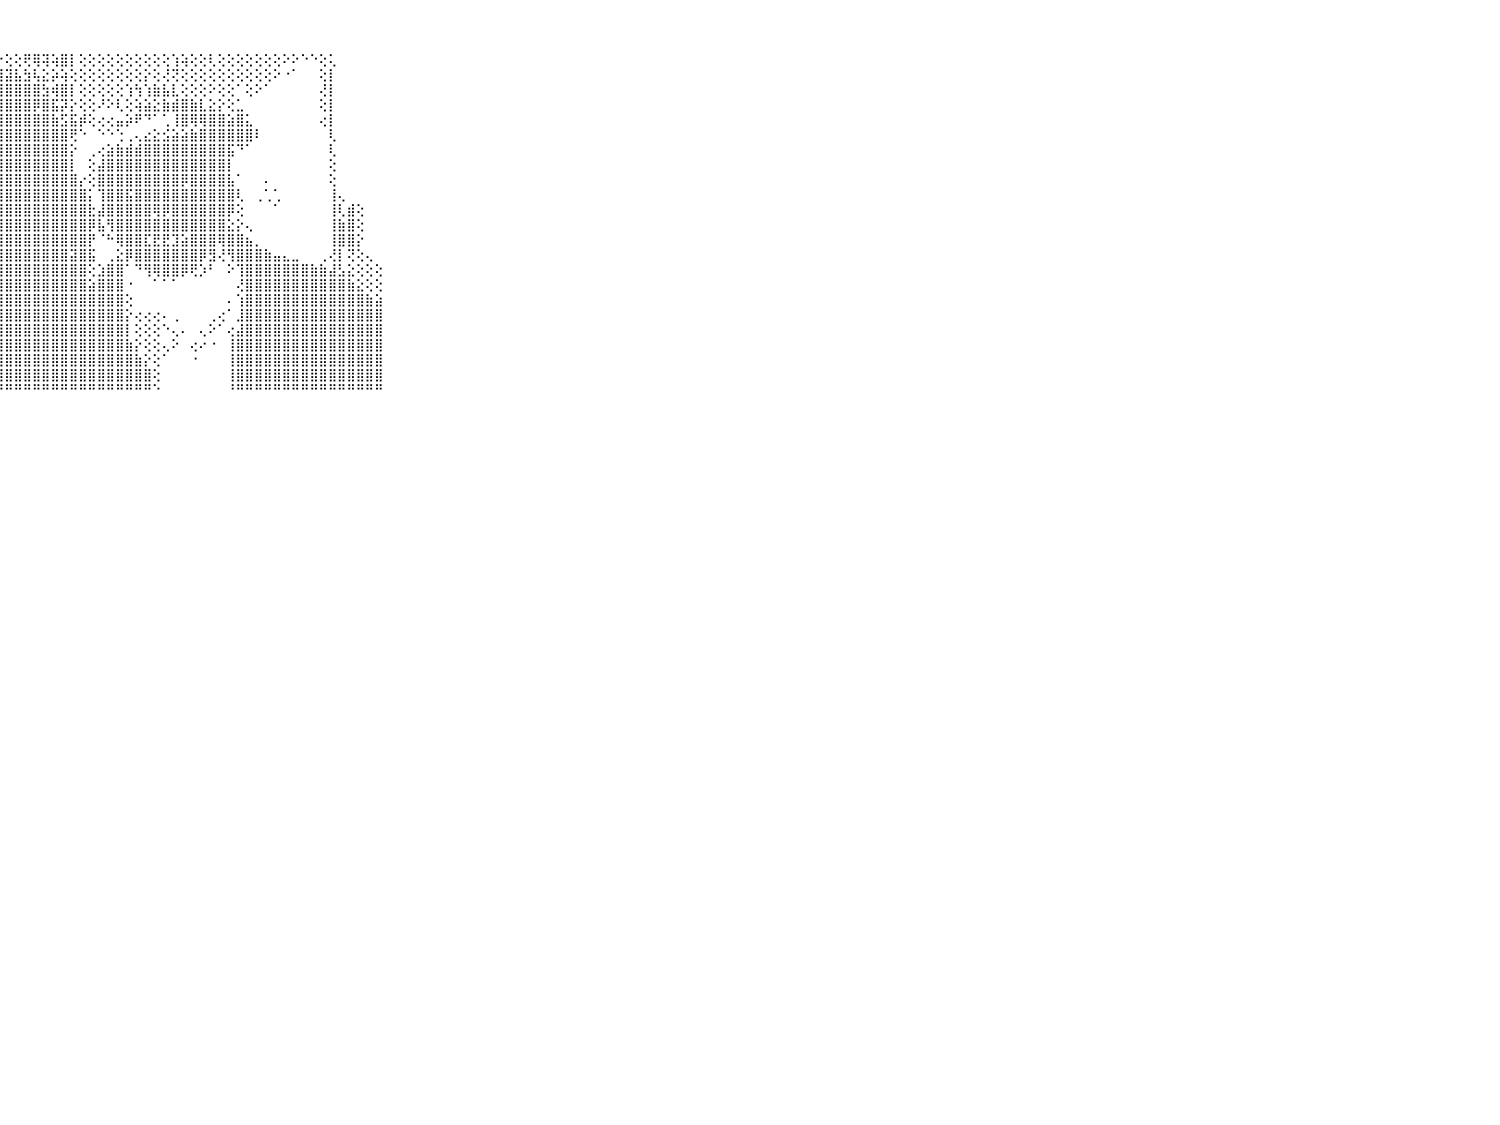

⠀⠀⠀⠀⠀⠀⠀⠀⠀⠀⠀⢕⣵⡕⢕⢕⢕⡱⢼⢝⣳⡗⢣⣼⣱⣵⣧⡕⢕⢕⢟⢿⢽⢵⣿⡇⢕⢕⢕⢕⢕⢕⢕⢕⢕⢕⢱⢵⢕⢕⢇⢕⢕⢕⢕⢕⢕⢕⠕⠕⠑⠑⢕⢅⠀⠀⠀⠀⠀⠀⠀⠀⠀⠀⠀⠀⠀⠀⠀⠀⠀
⠀⠀⠀⠀⠀⠀⠀⠀⠀⠀⠀⣾⣿⣵⣵⢕⢕⣜⣿⣿⣿⣿⣿⣿⣿⣿⣿⣿⣽⣧⣳⢧⣕⡵⢵⢕⢕⢕⢕⢕⢕⢕⢕⡕⢕⢜⢝⢕⢕⢕⢕⢕⢕⢕⢕⢕⢕⠕⠐⠁⠀⠀⢕⡇⠀⠀⠀⠀⠀⠀⠀⠀⠀⠀⠀⠀⠀⠀⠀⠀⠀
⠀⠀⠀⠀⠀⠀⠀⠀⠀⠀⠀⢿⢿⠿⢿⢿⣳⣾⣿⣿⣿⣿⣿⣿⣿⣿⣿⣿⣿⣿⣿⣿⣳⢾⣿⡇⢕⢕⢕⢕⢕⢱⢳⢱⣷⣧⣇⢕⢕⢕⠕⢕⢕⠁⢕⠕⠁⠀⠀⠀⠀⠀⢜⡇⠀⠀⠀⠀⠀⠀⠀⠀⠀⠀⠀⠀⠀⠀⠀⠀⠀
⠀⠀⠀⠀⠀⠀⠀⠀⠀⠀⠀⠀⠀⠀⠀⠀⠘⢹⢿⣿⣿⣿⣿⣿⣿⣿⣿⣿⣿⣿⣿⡿⣿⣯⡽⡕⢕⢕⠜⠕⢇⢕⢵⣵⣕⣷⣾⣿⣷⣇⣕⡕⢕⣁⠀⠀⠀⠀⠀⠀⠀⠀⢕⡇⠀⠀⠀⠀⠀⠀⠀⠀⠀⠀⠀⠀⠀⠀⠀⠀⠀
⠀⠀⠀⠀⠀⠀⠀⠀⠀⠀⠀⠀⠀⠀⢀⢀⠀⠀⠁⢝⣿⣿⣿⣿⣿⣿⣿⣿⣿⣿⣿⣿⣿⣷⣫⣯⡾⢕⢔⢔⣤⡵⠟⠙⠁⢁⢸⣿⢿⢿⣿⣿⣵⣿⣅⠀⠀⠀⠀⠀⠀⠀⢔⡇⠀⠀⠀⠀⠀⠀⠀⠀⠀⠀⠀⠀⠀⠀⠀⠀⠀
⠀⠀⠀⠀⠀⠀⠀⠀⠀⠀⠀⣷⣄⢁⠁⠀⠀⠀⠀⠀⠜⢻⣿⣿⣿⣿⣿⣿⣿⣿⣿⣿⣿⣿⣿⢟⠑⠀⠑⠑⢑⢀⢄⣔⣕⣪⣵⣵⣷⣿⣿⣿⣿⣿⣿⠇⠀⠀⠀⠀⠀⠀⠀⢇⠀⠀⠀⠀⠀⠀⠀⠀⠀⠀⠀⠀⠀⠀⠀⠀⠀
⠀⠀⠀⠀⠀⠀⠀⠀⠀⠀⠀⣿⣿⣷⡅⠄⢄⢀⢀⠀⠁⠕⢻⣿⣿⣿⣿⣿⣿⣿⣿⣿⣿⣿⣿⡕⠀⢀⢔⣵⣷⣾⣾⣿⣿⣿⣿⣿⣿⣿⣿⣿⣯⠙⠁⠀⠀⠀⠀⠀⠀⠀⠀⢇⠀⠀⠀⠀⠀⠀⠀⠀⠀⠀⠀⠀⠀⠀⠀⠀⠀
⠀⠀⠀⠀⠀⠀⠀⠀⠀⠀⠀⠸⣿⣿⣿⣇⢕⢕⢔⠄⢄⢄⢜⣿⣿⣿⣿⣿⣿⣿⣿⣿⣿⣿⣿⡇⠀⢕⣼⣿⣿⣿⣿⣿⣿⣿⣿⣿⣿⣿⣿⣿⡇⠀⠀⠀⠀⠀⠀⠀⠀⠀⠀⢕⠀⠀⠀⠀⠀⠀⠀⠀⠀⠀⠀⠀⠀⠀⠀⠀⠀
⠀⠀⠀⠀⠀⠀⠀⠀⠀⠀⠀⠀⢹⣿⣿⣿⡕⢕⢔⢀⢀⢑⢕⢻⣿⣿⣿⣿⣿⣿⣿⣿⣿⣿⣿⣿⡔⢕⣿⣿⣿⣿⣿⣿⣿⣿⣿⡿⣿⣿⣿⣿⣧⠁⠀⠀⠄⠀⠀⠀⠀⠀⠀⢕⠀⠀⠀⠀⠀⠀⠀⠀⠀⠀⠀⠀⠀⠀⠀⠀⠀
⠀⠀⠀⠀⠀⠀⠀⠀⠀⠀⠀⢄⢸⣿⣿⣿⣿⢕⢑⢑⠅⢕⠅⢸⣿⣿⣿⣿⣿⣿⣿⣿⣿⣿⣿⣿⣿⡅⢹⣿⣿⣯⣿⣿⣿⣿⣿⣿⣿⣿⣿⣿⣿⢇⠀⢀⢁⢁⠀⠀⠀⠀⠀⢸⢄⠀⠀⠀⠀⠀⠀⠀⠀⠀⠀⠀⠀⠀⠀⠀⠀
⠀⠀⠀⠀⠀⠀⠀⠀⠀⠀⠀⣵⣿⣿⣿⣿⣿⢕⢕⢕⢕⢕⢔⢸⣿⣿⣿⣿⣿⣿⣿⣿⣿⣿⣿⣿⣿⣗⣼⣿⣿⣿⣿⣿⢿⡿⣿⣿⣿⣿⣿⣿⡿⢕⠀⠀⠀⠁⠀⠀⠀⠀⠀⢸⢇⣾⢕⠀⠀⠀⠀⠀⠀⠀⠀⠀⠀⠀⠀⠀⠀
⠀⠀⠀⠀⠀⠀⠀⠀⠀⠀⠀⣿⣿⣿⣿⣿⣿⡕⢕⢕⢕⢕⢕⢸⣿⣿⣿⣿⣿⣿⣿⣿⣿⣿⣿⣿⣿⡿⣧⢻⣿⣿⣿⣿⣿⣿⣿⣿⣿⣿⣿⣿⣕⡕⢄⠀⠀⠀⠀⠀⠀⠀⠀⢸⣷⣿⢕⠀⠀⠀⠀⠀⠀⠀⠀⠀⠀⠀⠀⠀⠀
⠀⠀⠀⠀⠀⠀⠀⠀⠀⠀⠀⣿⣿⣿⣿⣿⣿⡇⢕⢕⢕⢕⢕⢱⣿⣿⣿⣿⣿⣿⣿⣿⣿⣿⣿⣿⣿⡟⠈⠓⢿⣿⣿⣏⣟⣟⣹⣵⣿⣿⣿⢿⣿⣿⣦⡀⠀⠀⠀⠀⠀⠀⠀⢸⣿⣿⡕⠀⠀⠀⠀⠀⠀⠀⠀⠀⠀⠀⠀⠀⠀
⠀⠀⠀⠀⠀⠀⠀⠀⠀⠀⠀⣿⣿⣿⣿⣿⣿⡕⢕⢕⢕⢕⢕⢜⣿⣿⣿⣿⣿⣿⣿⣿⣿⣿⣿⣽⣿⣯⠀⢀⣕⡿⣿⣿⣿⣿⣿⣿⣿⡿⣻⢜⢻⣿⣿⣿⣷⣤⣄⣀⠀⠀⢀⢜⡇⢝⢕⢄⠀⠀⠀⠀⠀⠀⠀⠀⠀⠀⠀⠀⠀
⠀⠀⠀⠀⠀⠀⠀⠀⠀⠀⠀⣿⣿⣿⣿⣿⣿⡇⢕⢕⢕⢕⢕⢱⣿⣿⣿⣿⣿⣿⣿⣿⣿⣿⣿⣿⣿⢕⣱⣿⣿⠁⠙⢻⢿⣿⣿⡿⢟⡱⠃⠀⠕⢹⣿⣿⣿⣿⣿⣿⣿⣷⣷⣼⣣⣕⢕⢕⢕⠀⠀⠀⠀⠀⠀⠀⠀⠀⠀⠀⠀
⠀⠀⠀⠀⠀⠀⠀⠀⠀⠀⠀⣿⣿⣿⣿⣿⡿⢕⢕⢕⢕⢕⢕⢕⣿⣿⣿⣿⣿⣿⣿⣿⣿⣿⣿⣿⣿⣵⣿⣿⣿⠐⠀⠀⠁⠁⠁⠀⠀⠀⠀⠀⠀⢜⣿⣿⣿⣿⣿⣿⣿⣿⣿⣿⣿⣷⣕⢕⢕⠀⠀⠀⠀⠀⠀⠀⠀⠀⠀⠀⠀
⠀⠀⠀⠀⠀⠀⠀⠀⠀⠀⠀⣿⣿⣿⣿⣿⡇⢕⢱⣕⢕⢱⢕⢕⣿⣿⣿⣿⣿⣿⣿⣿⣿⣿⣿⣿⣿⣿⣿⣿⣿⢕⠀⠀⠀⠀⠀⠀⠀⠀⠀⠀⠄⢱⣿⣿⣿⣿⣿⣿⣿⣿⣿⣿⣿⣿⣿⣷⣵⠀⠀⠀⠀⠀⠀⠀⠀⠀⠀⠀⠀
⠀⠀⠀⠀⠀⠀⠀⠀⠀⠀⠀⣿⣿⣿⣿⣿⢯⣽⢽⡼⡵⣵⢵⢕⣿⣿⣿⣿⣿⣿⣿⣿⣿⣿⣿⣿⣿⣿⣿⣿⣿⡕⢔⢔⢔⠄⢀⠀⠀⠀⢀⢔⠁⣸⣿⣿⣿⣿⣿⣿⣿⣿⣿⣿⣿⣿⣿⣿⣿⠀⠀⠀⠀⠀⠀⠀⠀⠀⠀⠀⠀
⠀⠀⠀⠀⠀⠀⠀⠀⠀⠀⠀⣿⣿⣿⣿⣿⣿⣿⣿⣿⣿⣿⣿⣿⣿⣿⣿⣿⣿⣿⣿⣿⣿⣿⣿⣿⣿⣿⣿⣿⣿⡇⢕⢕⢕⠑⢄⠄⠀⢄⠕⠁⢔⣼⣿⣿⣿⣿⣿⣿⣿⣿⣿⣿⣿⣿⣿⣿⣿⠀⠀⠀⠀⠀⠀⠀⠀⠀⠀⠀⠀
⠀⠀⠀⠀⠀⠀⠀⠀⠀⠀⠀⣿⣿⣿⣿⣿⣿⣿⣿⣿⣿⣿⣿⣟⣿⣿⣿⣿⣿⣿⣿⣿⣿⣿⣿⣿⣿⣿⣿⣿⣿⣷⡕⢕⢕⢄⠕⠀⢔⠔⠐⠀⢸⣿⣿⣿⣿⣿⣿⣿⣿⣿⣿⣿⣿⣿⣿⣿⣿⠀⠀⠀⠀⠀⠀⠀⠀⠀⠀⠀⠀
⠀⠀⠀⠀⠀⠀⠀⠀⠀⠀⠀⣿⣿⣿⣿⣿⣟⣻⣿⣿⣿⣿⣿⣿⣿⣿⣿⣿⣿⣿⣿⣿⣿⣿⣿⣿⣿⣿⣿⣿⣿⣿⣷⡕⢕⠁⠀⠀⠐⠀⠀⠀⢸⣿⣿⣿⣿⣿⣿⣿⣿⣿⣿⣿⣿⣿⣿⣿⣿⠀⠀⠀⠀⠀⠀⠀⠀⠀⠀⠀⠀
⠀⠀⠀⠀⠀⠀⠀⠀⠀⠀⠀⣿⣿⣿⣿⣿⣿⣿⣿⣿⣿⣿⣿⣿⣿⣿⣿⣿⣿⣿⣿⣿⣿⣿⣿⣿⣿⣿⣿⣿⣿⣿⣿⣿⢕⠀⠀⠀⠀⠀⠀⠀⢸⣿⣿⣿⣿⣿⣿⣿⣿⣿⣿⣿⣿⣿⣿⣿⣿⠀⠀⠀⠀⠀⠀⠀⠀⠀⠀⠀⠀
⠀⠀⠀⠀⠀⠀⠀⠀⠀⠀⠀⠛⠛⠛⠛⠛⠙⠙⠙⠙⠙⠑⠙⠛⠛⠛⠛⠛⠛⠛⠛⠛⠛⠛⠛⠛⠛⠛⠛⠛⠛⠛⠛⠛⠑⠀⠀⠀⠀⠀⠀⠀⠘⠛⠛⠛⠛⠛⠛⠛⠛⠛⠛⠛⠛⠛⠛⠛⠛⠀⠀⠀⠀⠀⠀⠀⠀⠀⠀⠀⠀